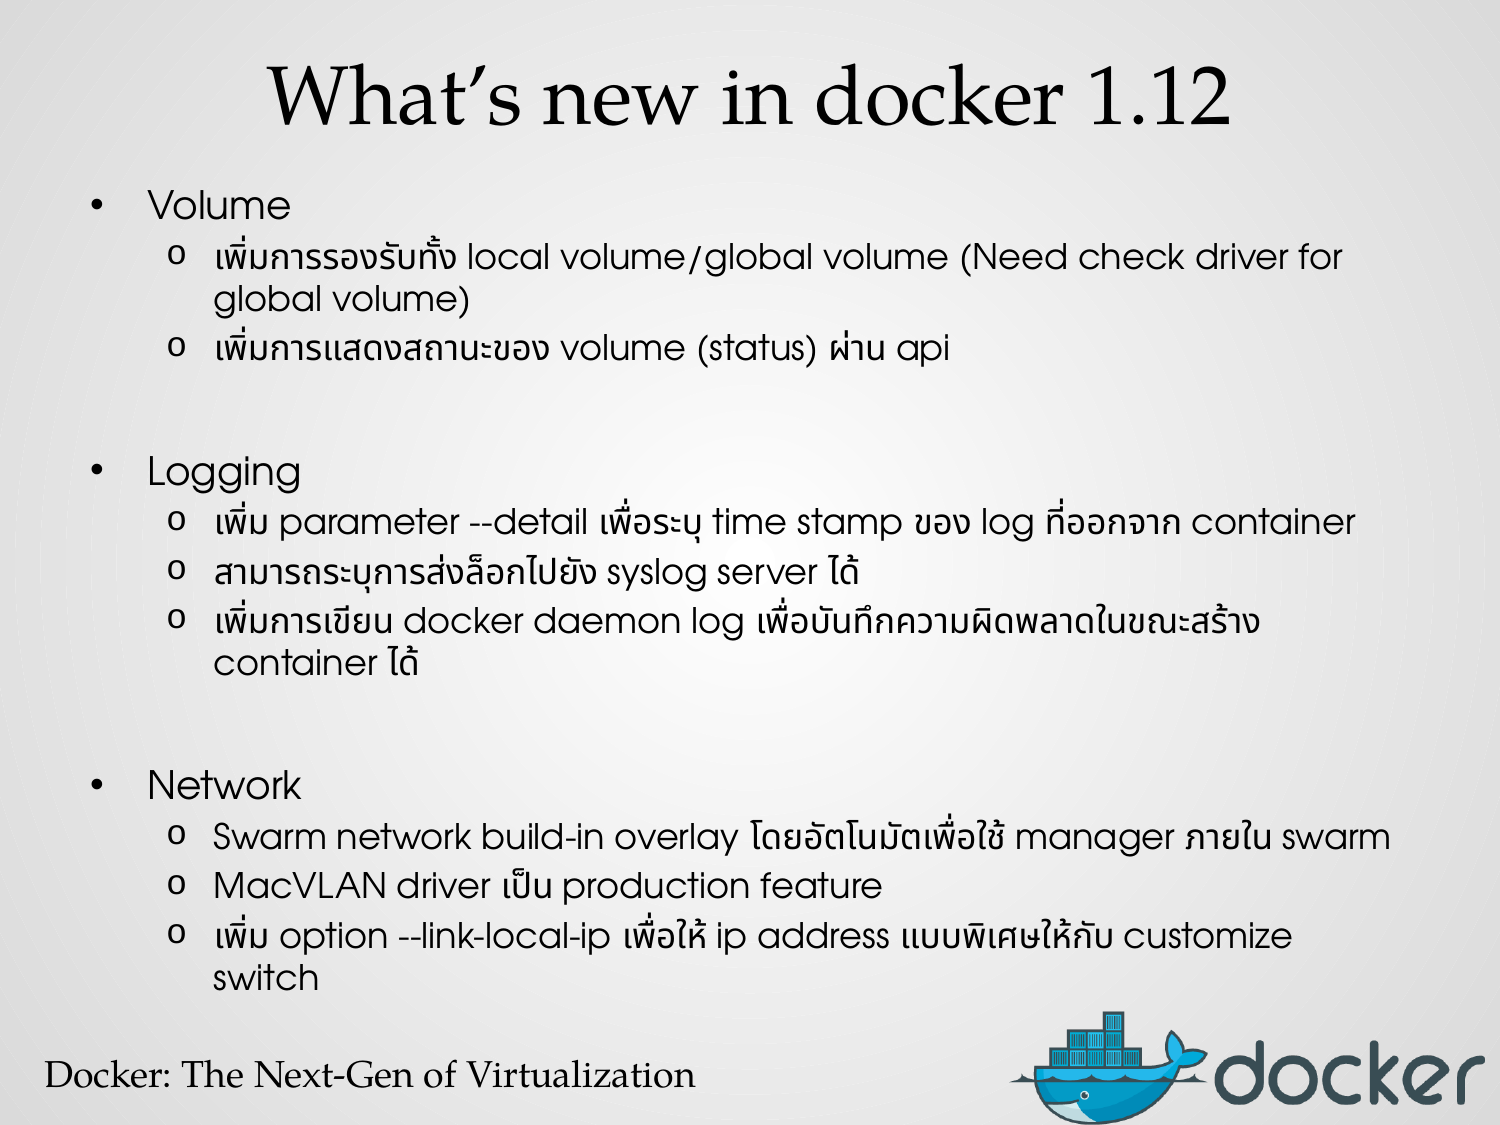

# What’s new in docker 1.12
Volume
เพิ่มการรองรับทั้ง local volume/global volume (Need check driver for global volume)
เพิ่มการแสดงสถานะของ volume (status) ผ่าน api

Logging
เพิ่ม parameter --detail เพื่อระบุ time stamp ของ log ที่ออกจาก container
สามารถระบุการส่งล็อกไปยัง syslog server ได้
เพิ่มการเขียน docker daemon log เพื่อบันทึกความผิดพลาดในขณะสร้าง container ได้

Network
Swarm network build-in overlay โดยอัตโนมัตเพื่อใช้ manager ภายใน swarm
MacVLAN driver เป็น production feature
เพิ่ม option --link-local-ip เพื่อให้ ip address แบบพิเศษให้กับ customize switch
Docker: The Next-Gen of Virtualization